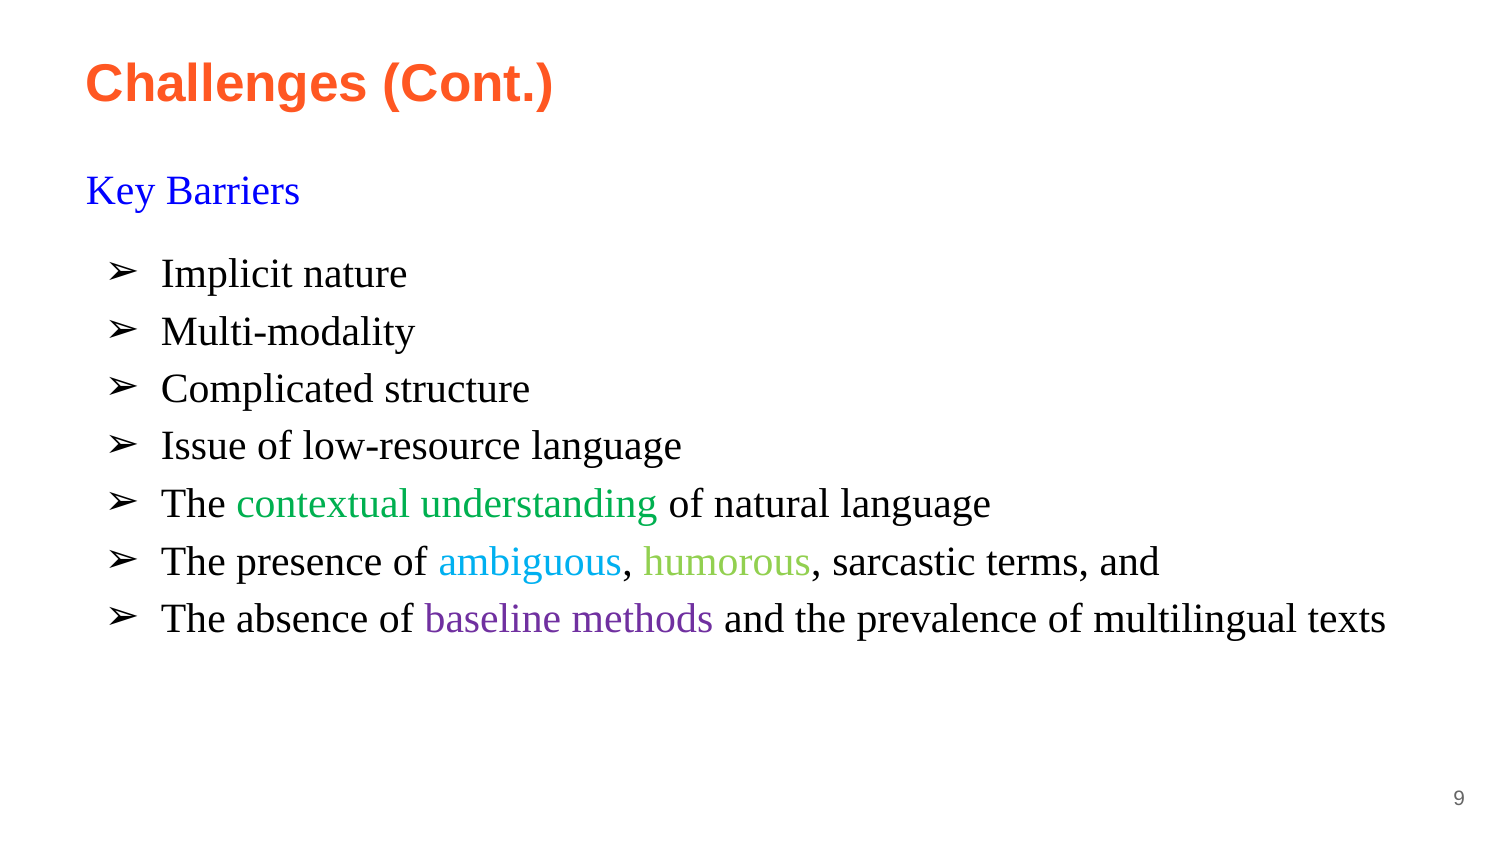

# Challenges (Cont.)
Key Barriers
Implicit nature
Multi-modality
Complicated structure
Issue of low-resource language
The contextual understanding of natural language
The presence of ambiguous, humorous, sarcastic terms, and
The absence of baseline methods and the prevalence of multilingual texts

9